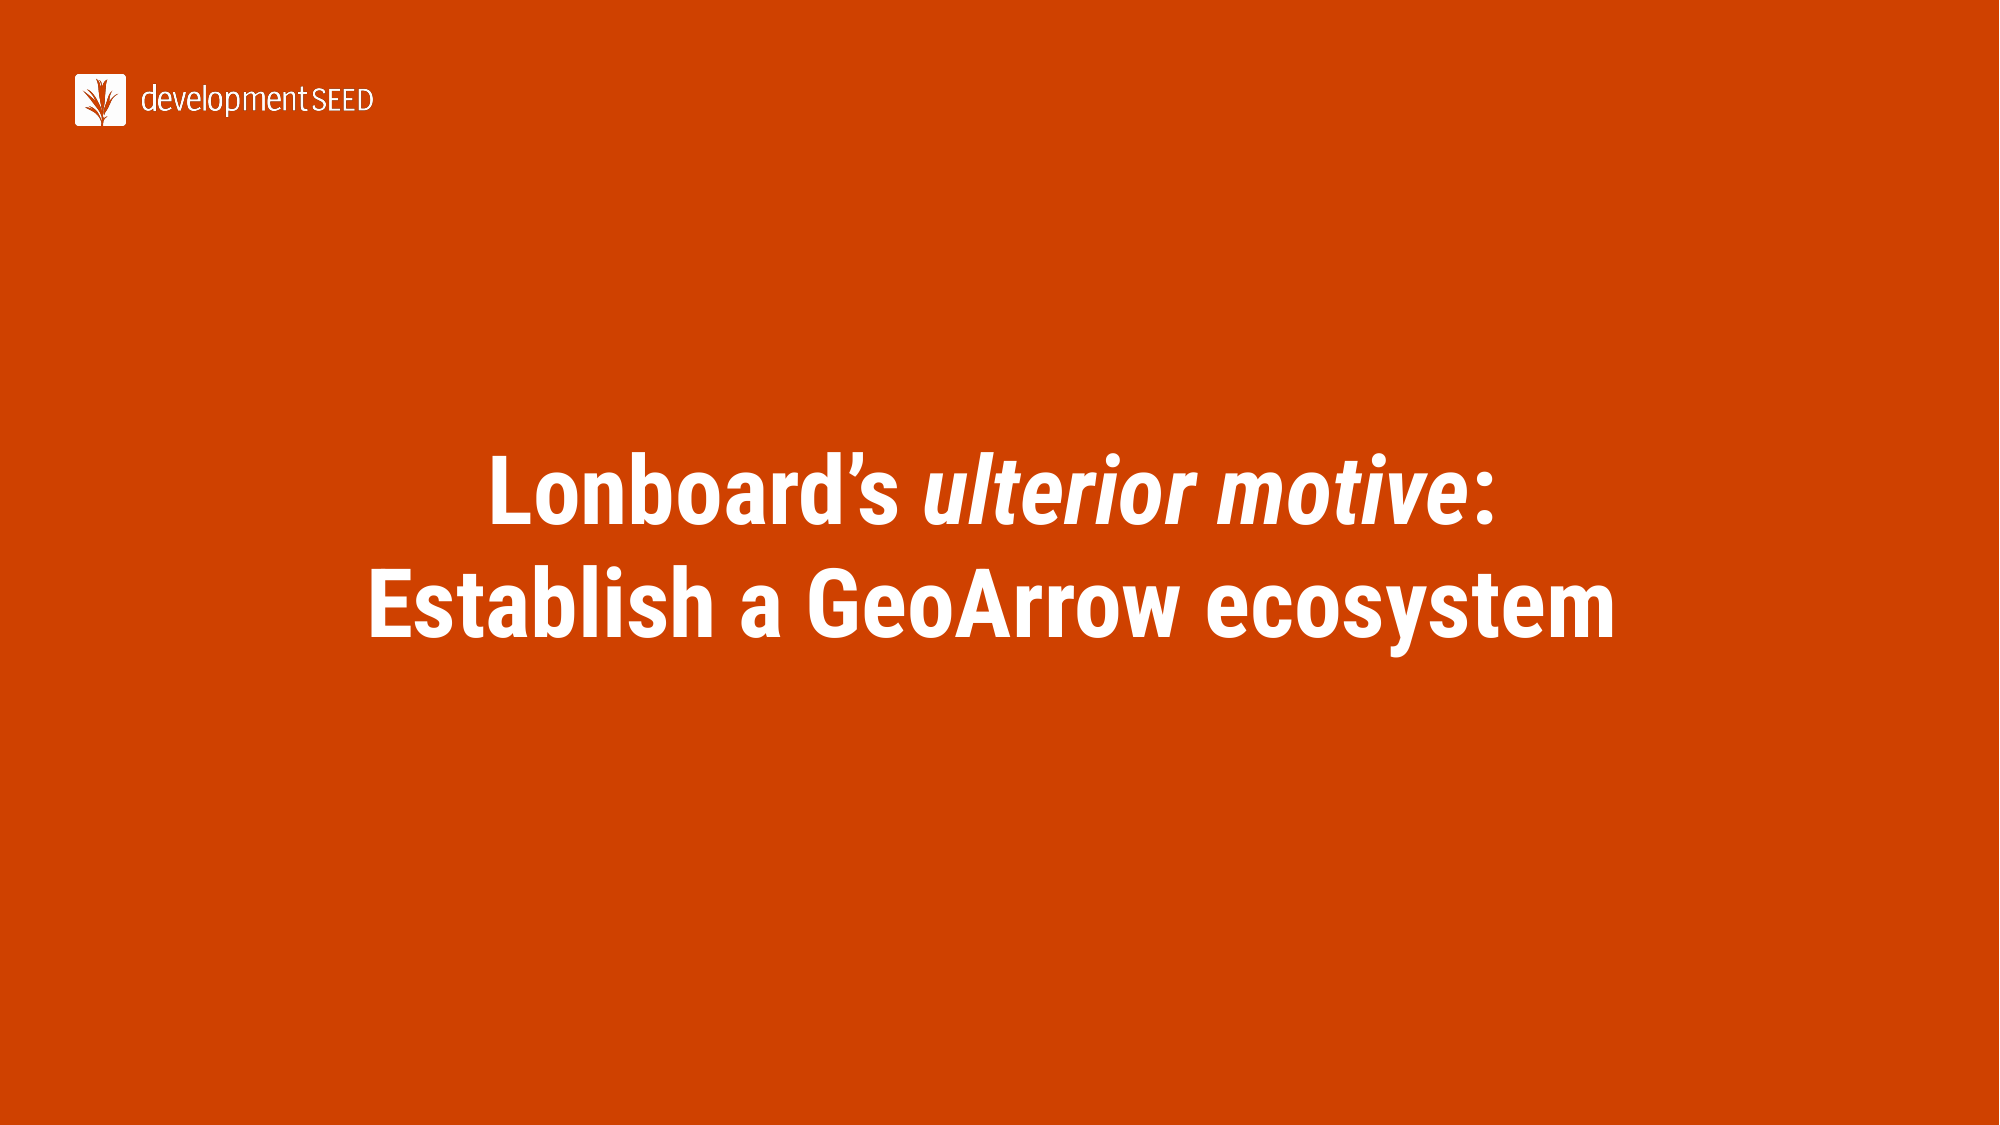

# Lonboard’s ulterior motive:
Establish a GeoArrow ecosystem